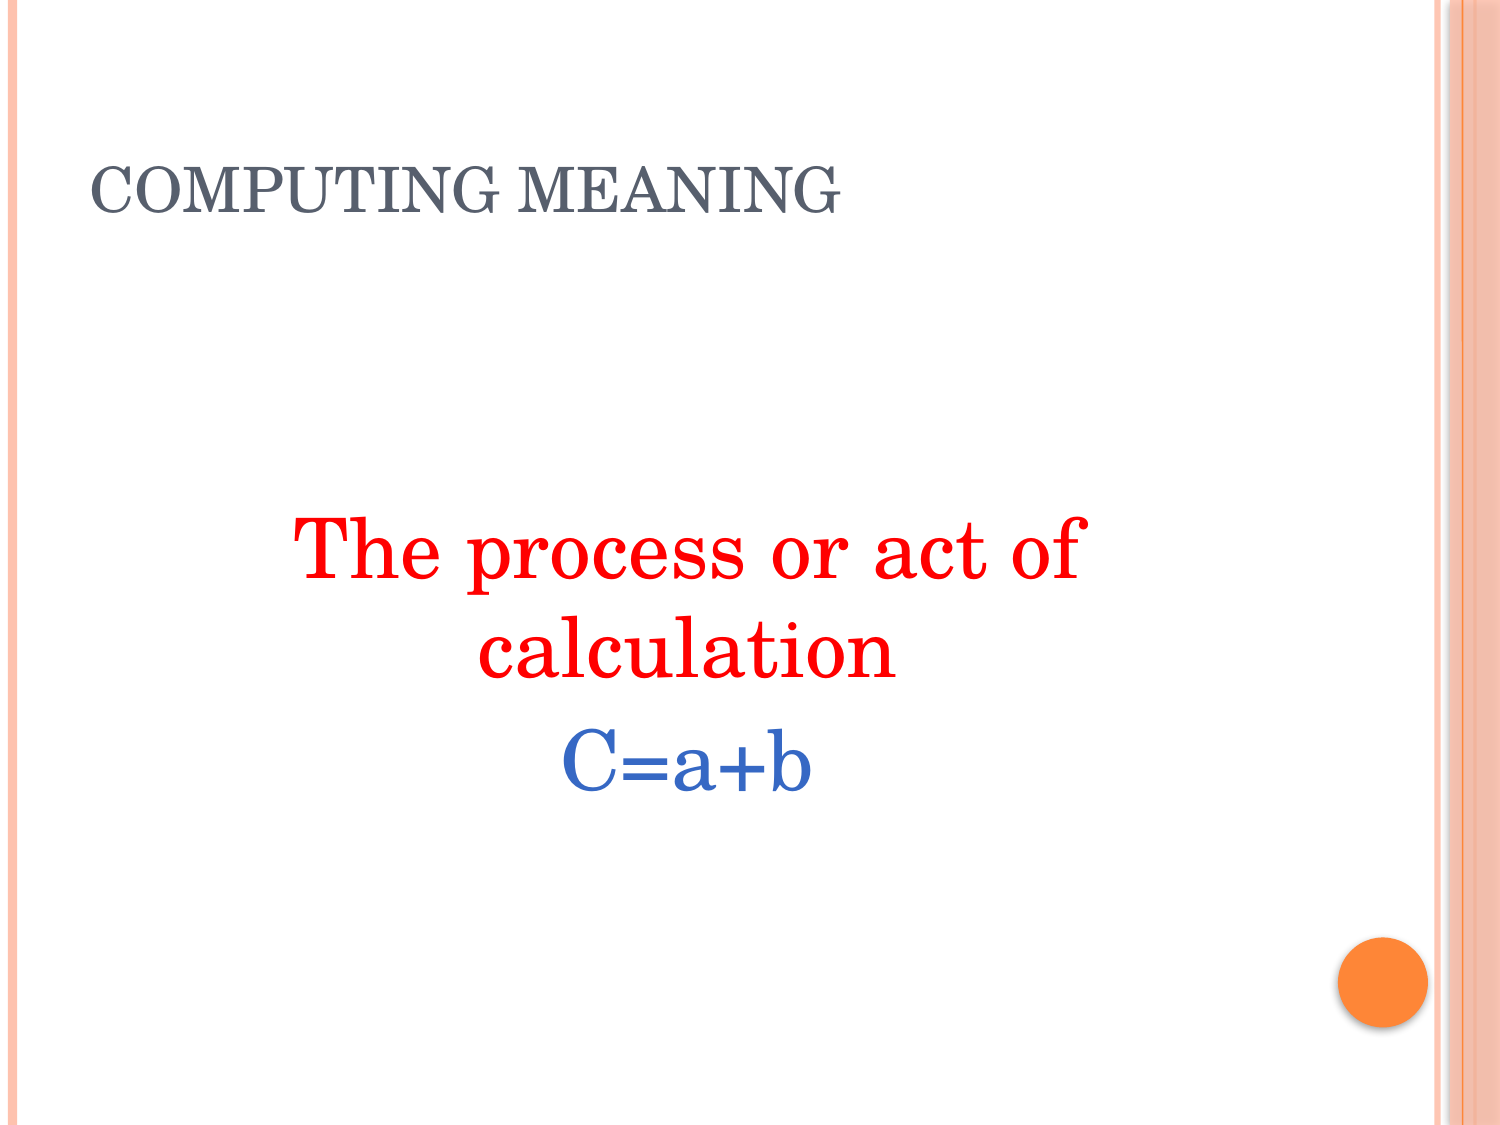

# Computing meaning

The process or act of calculation
C=a+b